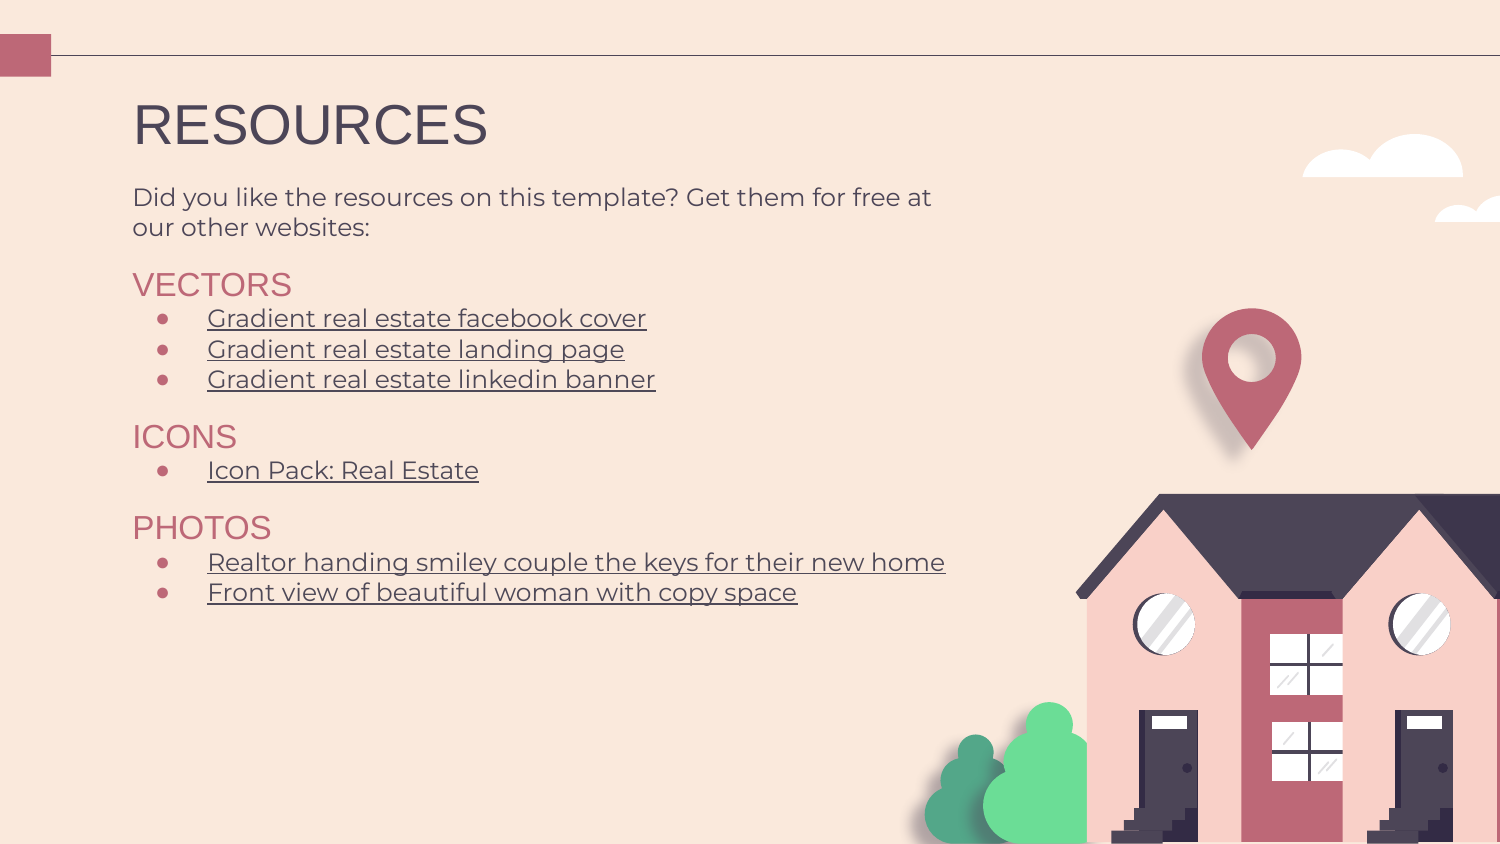

# RESOURCES
Did you like the resources on this template? Get them for free at our other websites:
VECTORS
Gradient real estate facebook cover
Gradient real estate landing page
Gradient real estate linkedin banner
ICONS
Icon Pack: Real Estate
PHOTOS
Realtor handing smiley couple the keys for their new home
Front view of beautiful woman with copy space